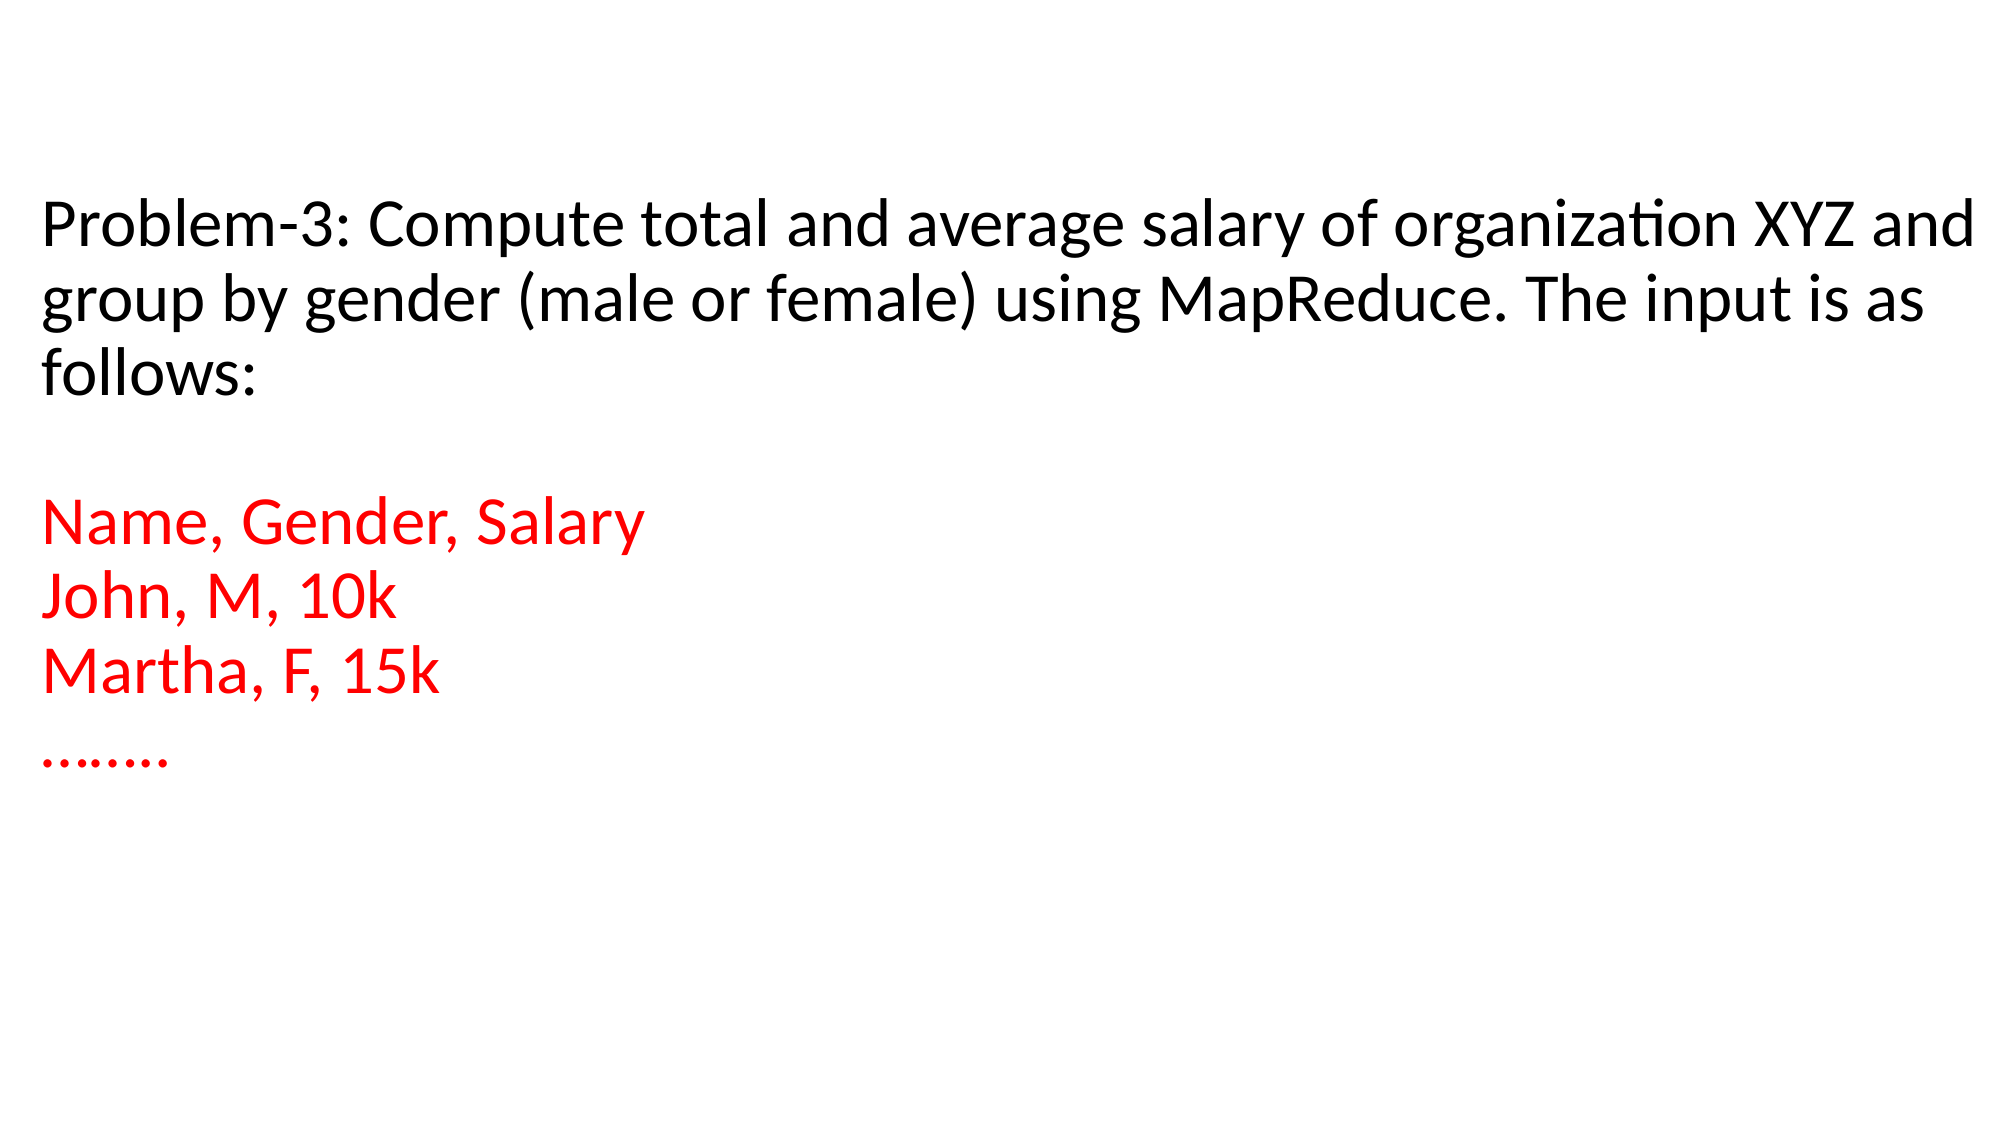

# Problem-3: Compute total and average salary of organization XYZ and group by gender (male or female) using MapReduce. The input is as follows: Name, Gender, Salary John, M, 10k Martha, F, 15k ……..